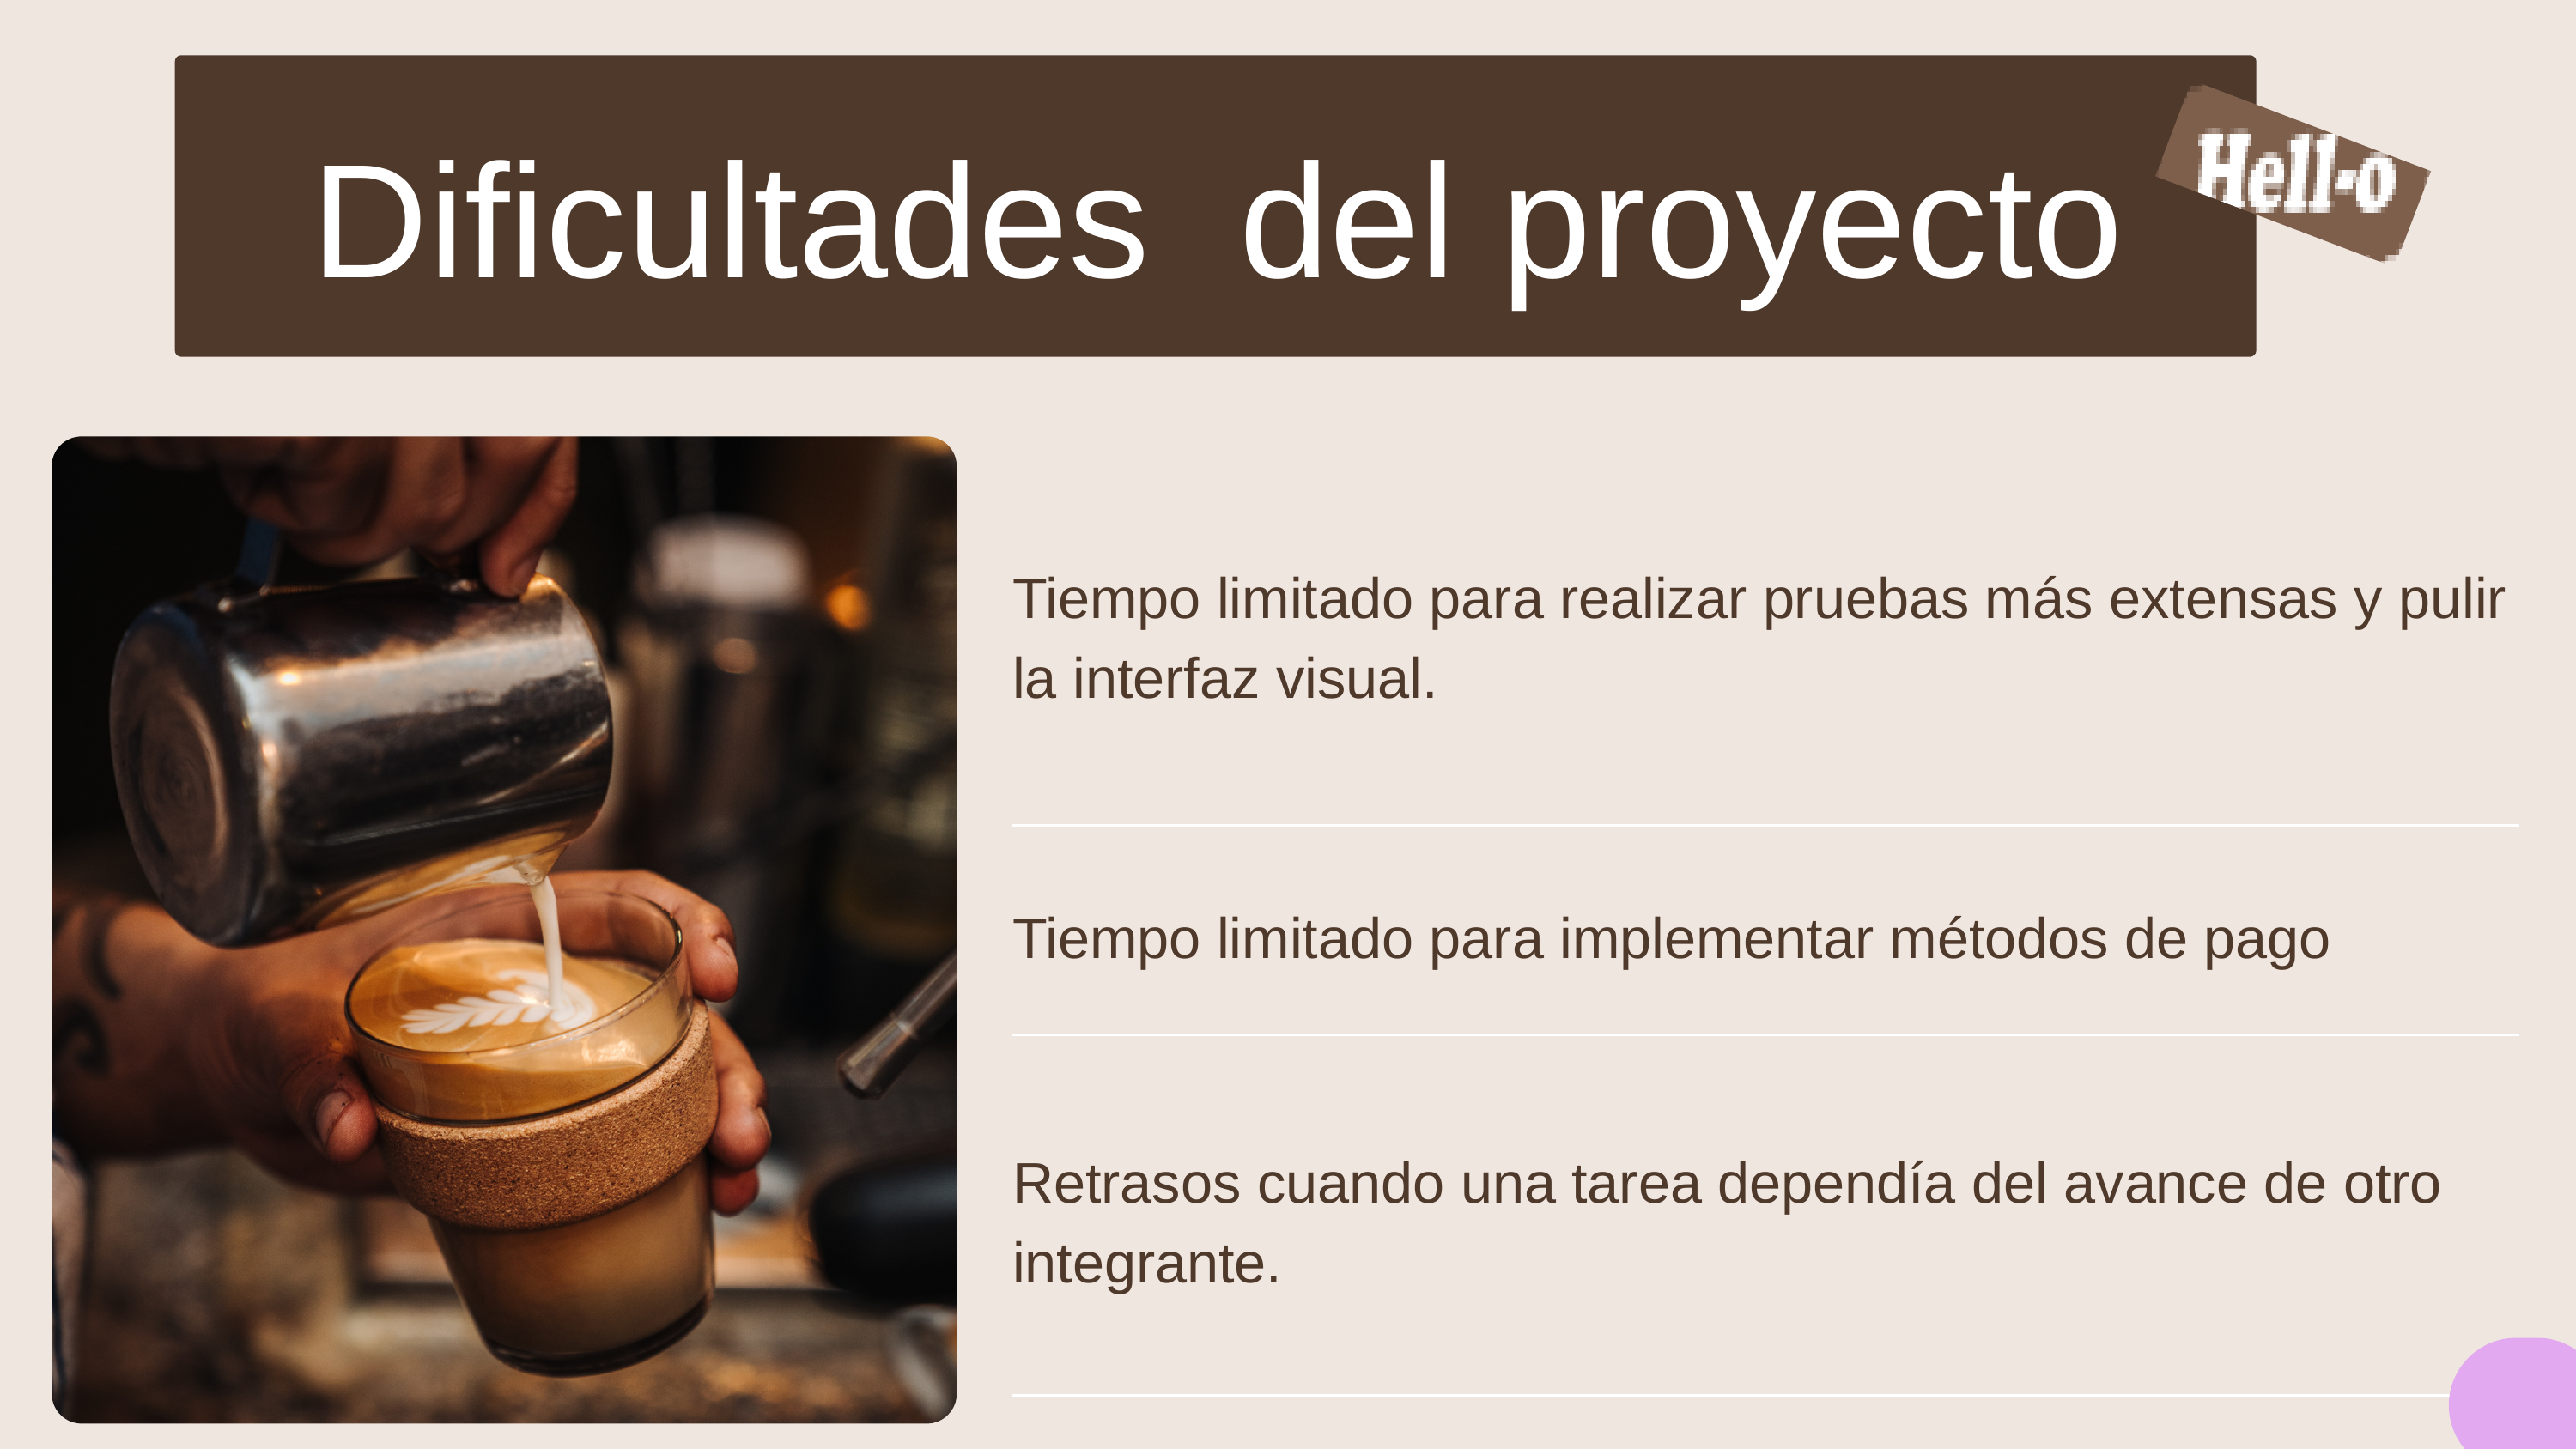

Dificultades  del proyecto

| Tiempo limitado para realizar pruebas más extensas y pulir la interfaz visual. |
| --- |
| Tiempo limitado para implementar métodos de pago |
| Retrasos cuando una tarea dependía del avance de otro integrante. |